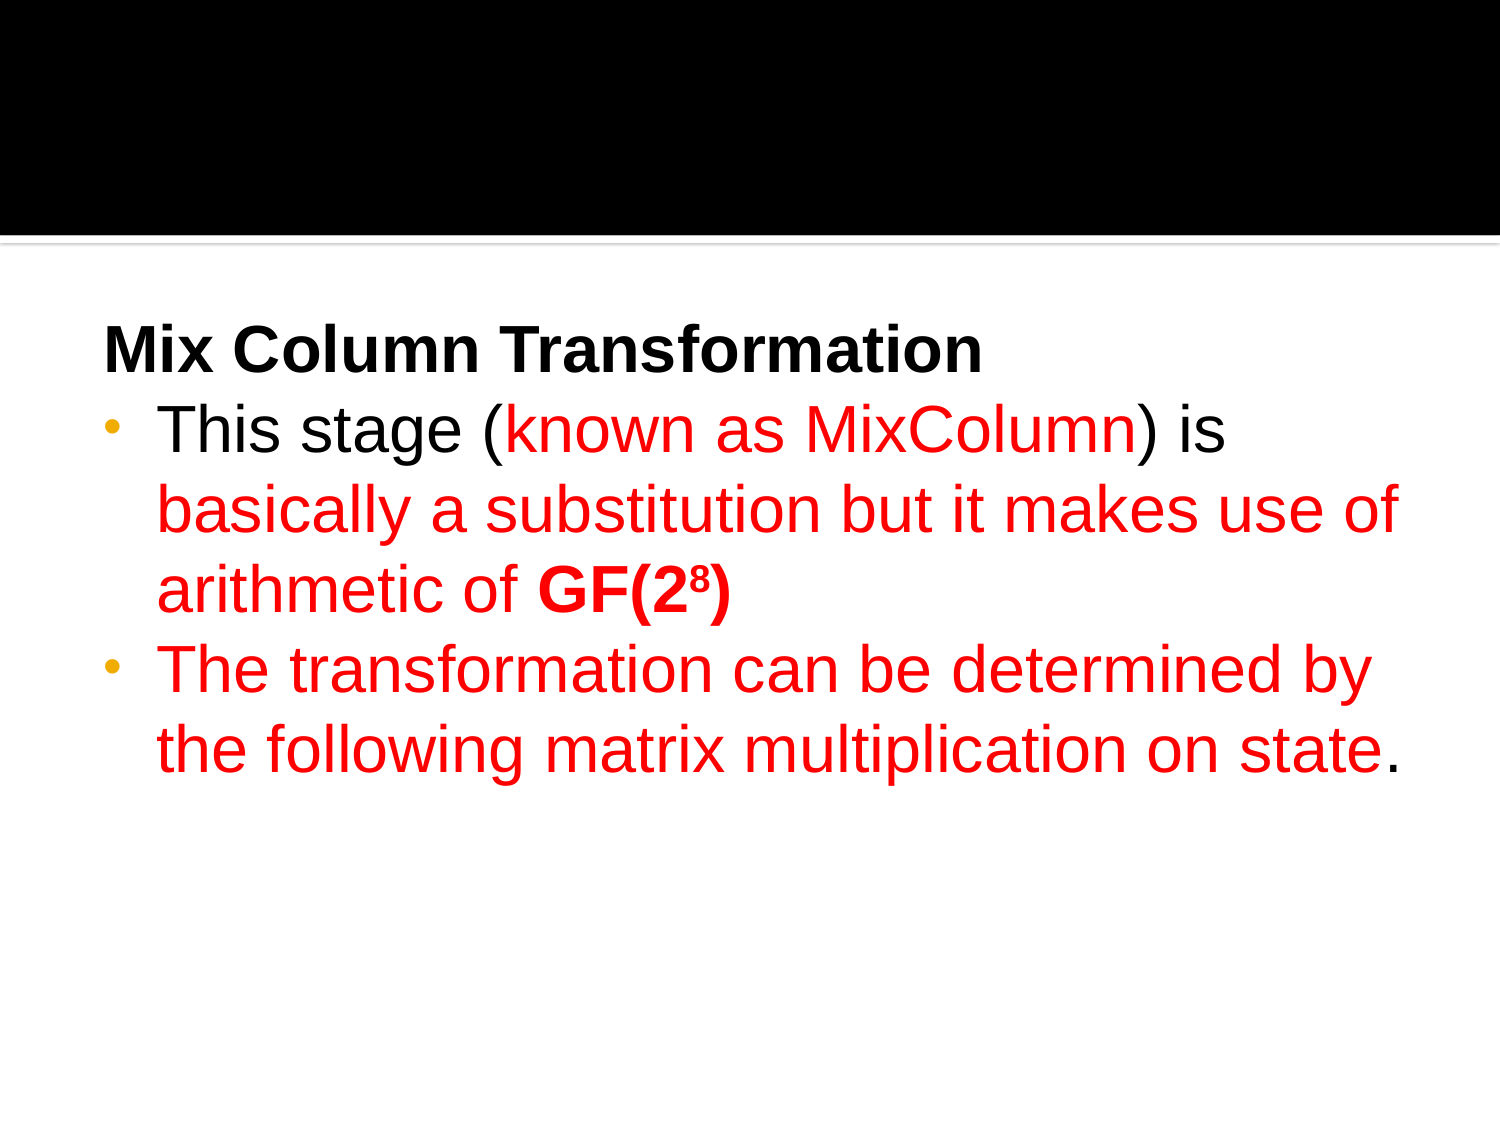

#
Mix Column Transformation
This stage (known as MixColumn) is basically a substitution but it makes use of arithmetic of GF(28)
The transformation can be determined by the following matrix multiplication on state.